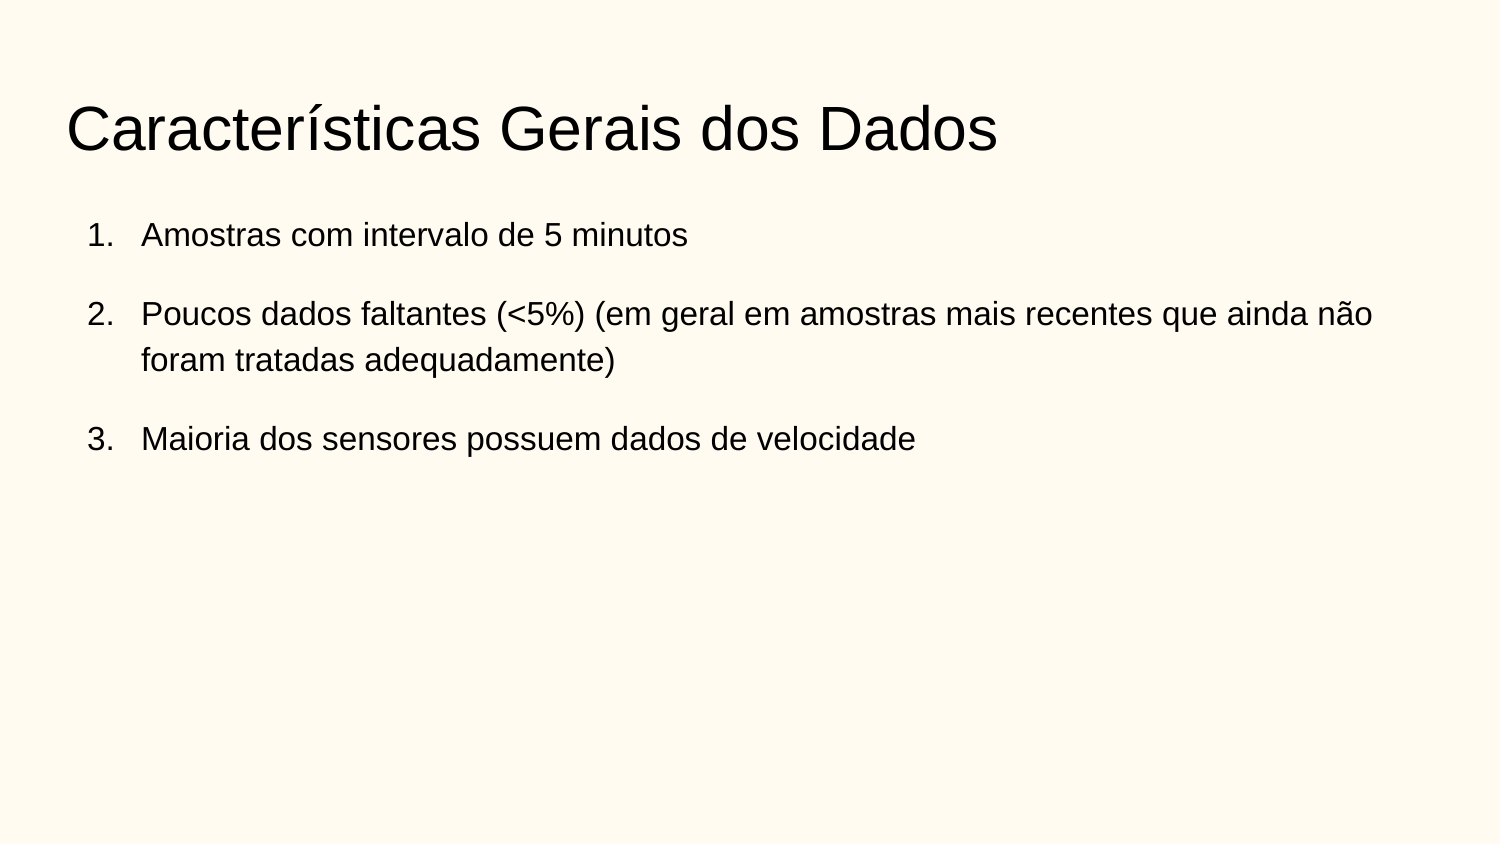

# Características Gerais dos Dados
Amostras com intervalo de 5 minutos
Poucos dados faltantes (<5%) (em geral em amostras mais recentes que ainda não foram tratadas adequadamente)
Maioria dos sensores possuem dados de velocidade